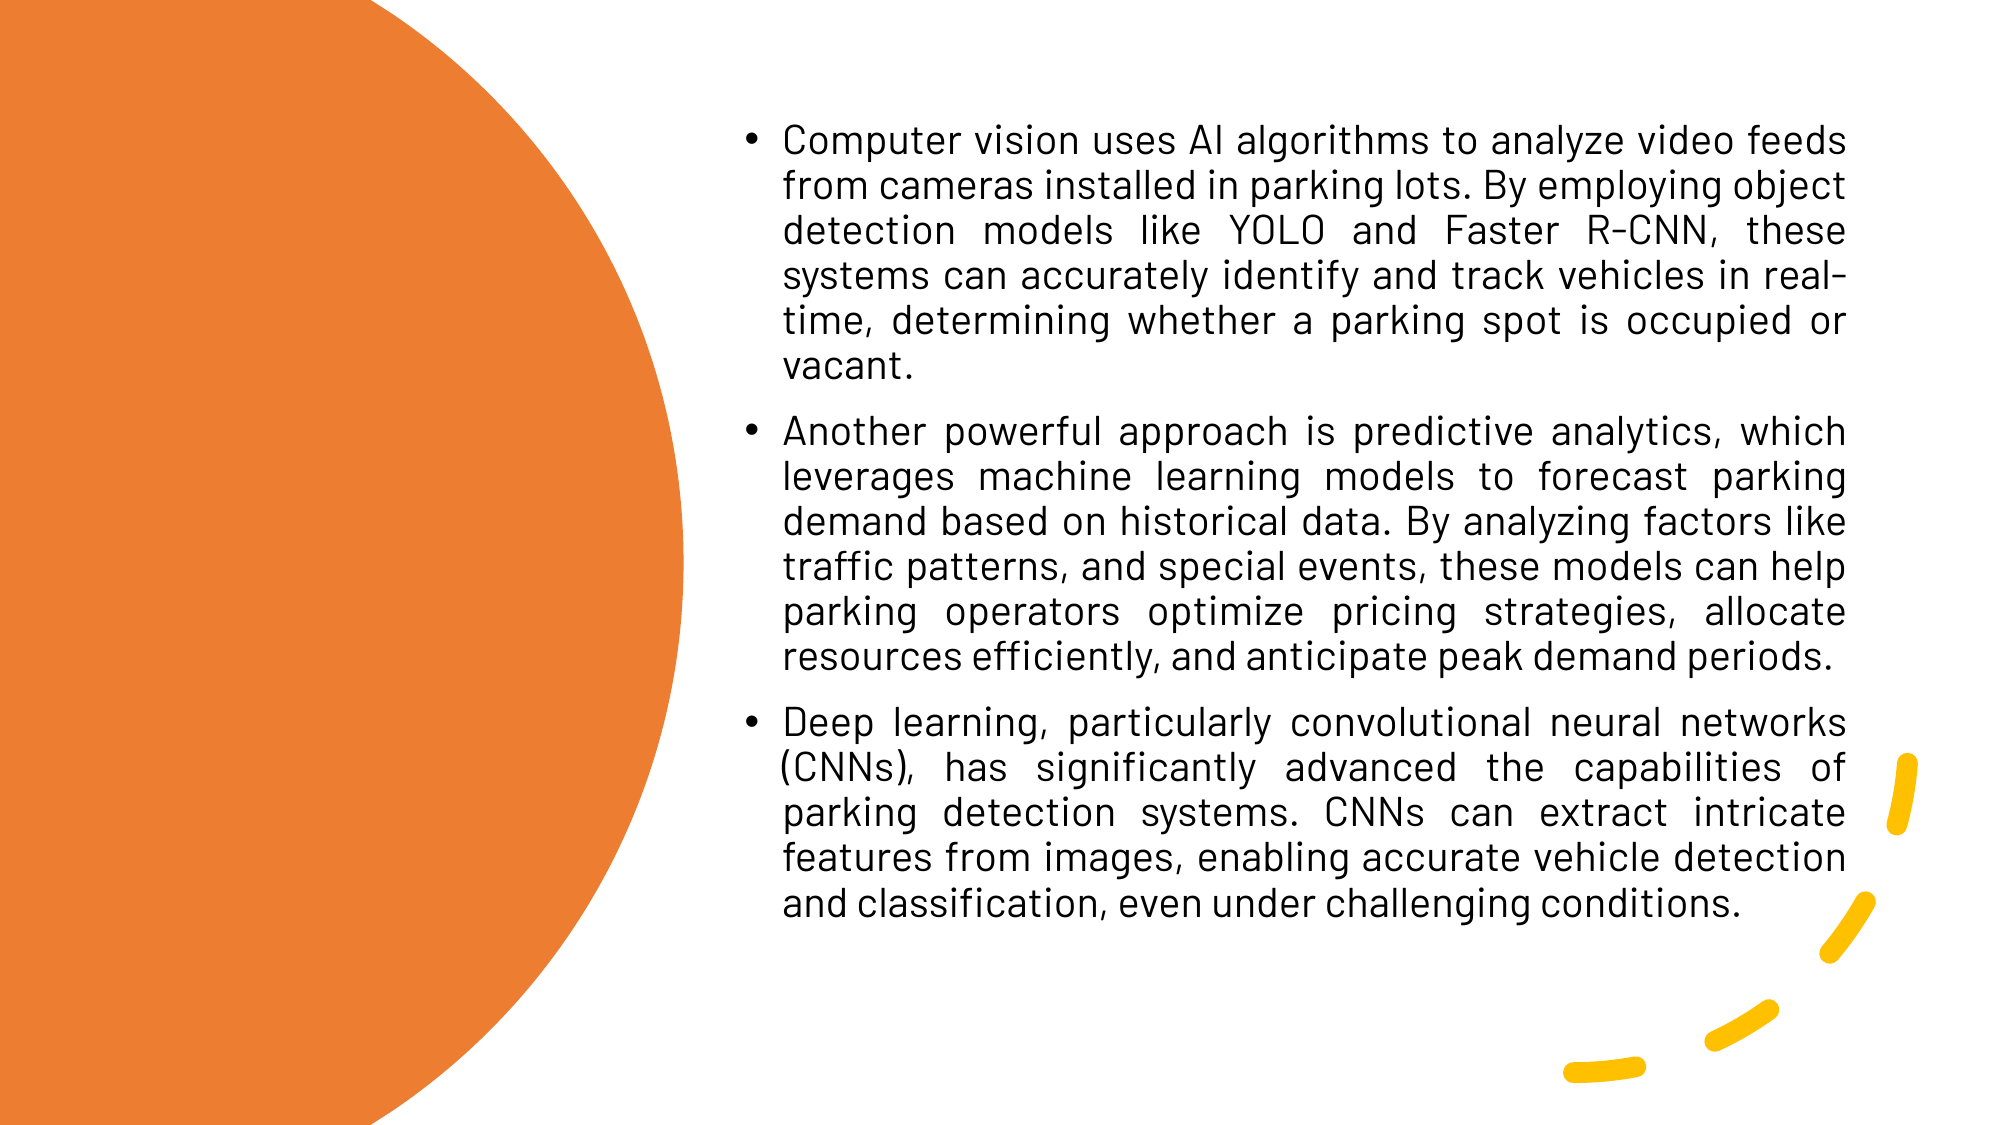

Computer vision uses AI algorithms to analyze video feeds from cameras installed in parking lots. By employing object detection models like YOLO and Faster R-CNN, these systems can accurately identify and track vehicles in real-time, determining whether a parking spot is occupied or vacant.
Another powerful approach is predictive analytics, which leverages machine learning models to forecast parking demand based on historical data. By analyzing factors like traffic patterns, and special events, these models can help parking operators optimize pricing strategies, allocate resources efficiently, and anticipate peak demand periods.
Deep learning, particularly convolutional neural networks (CNNs), has significantly advanced the capabilities of parking detection systems. CNNs can extract intricate features from images, enabling accurate vehicle detection and classification, even under challenging conditions.